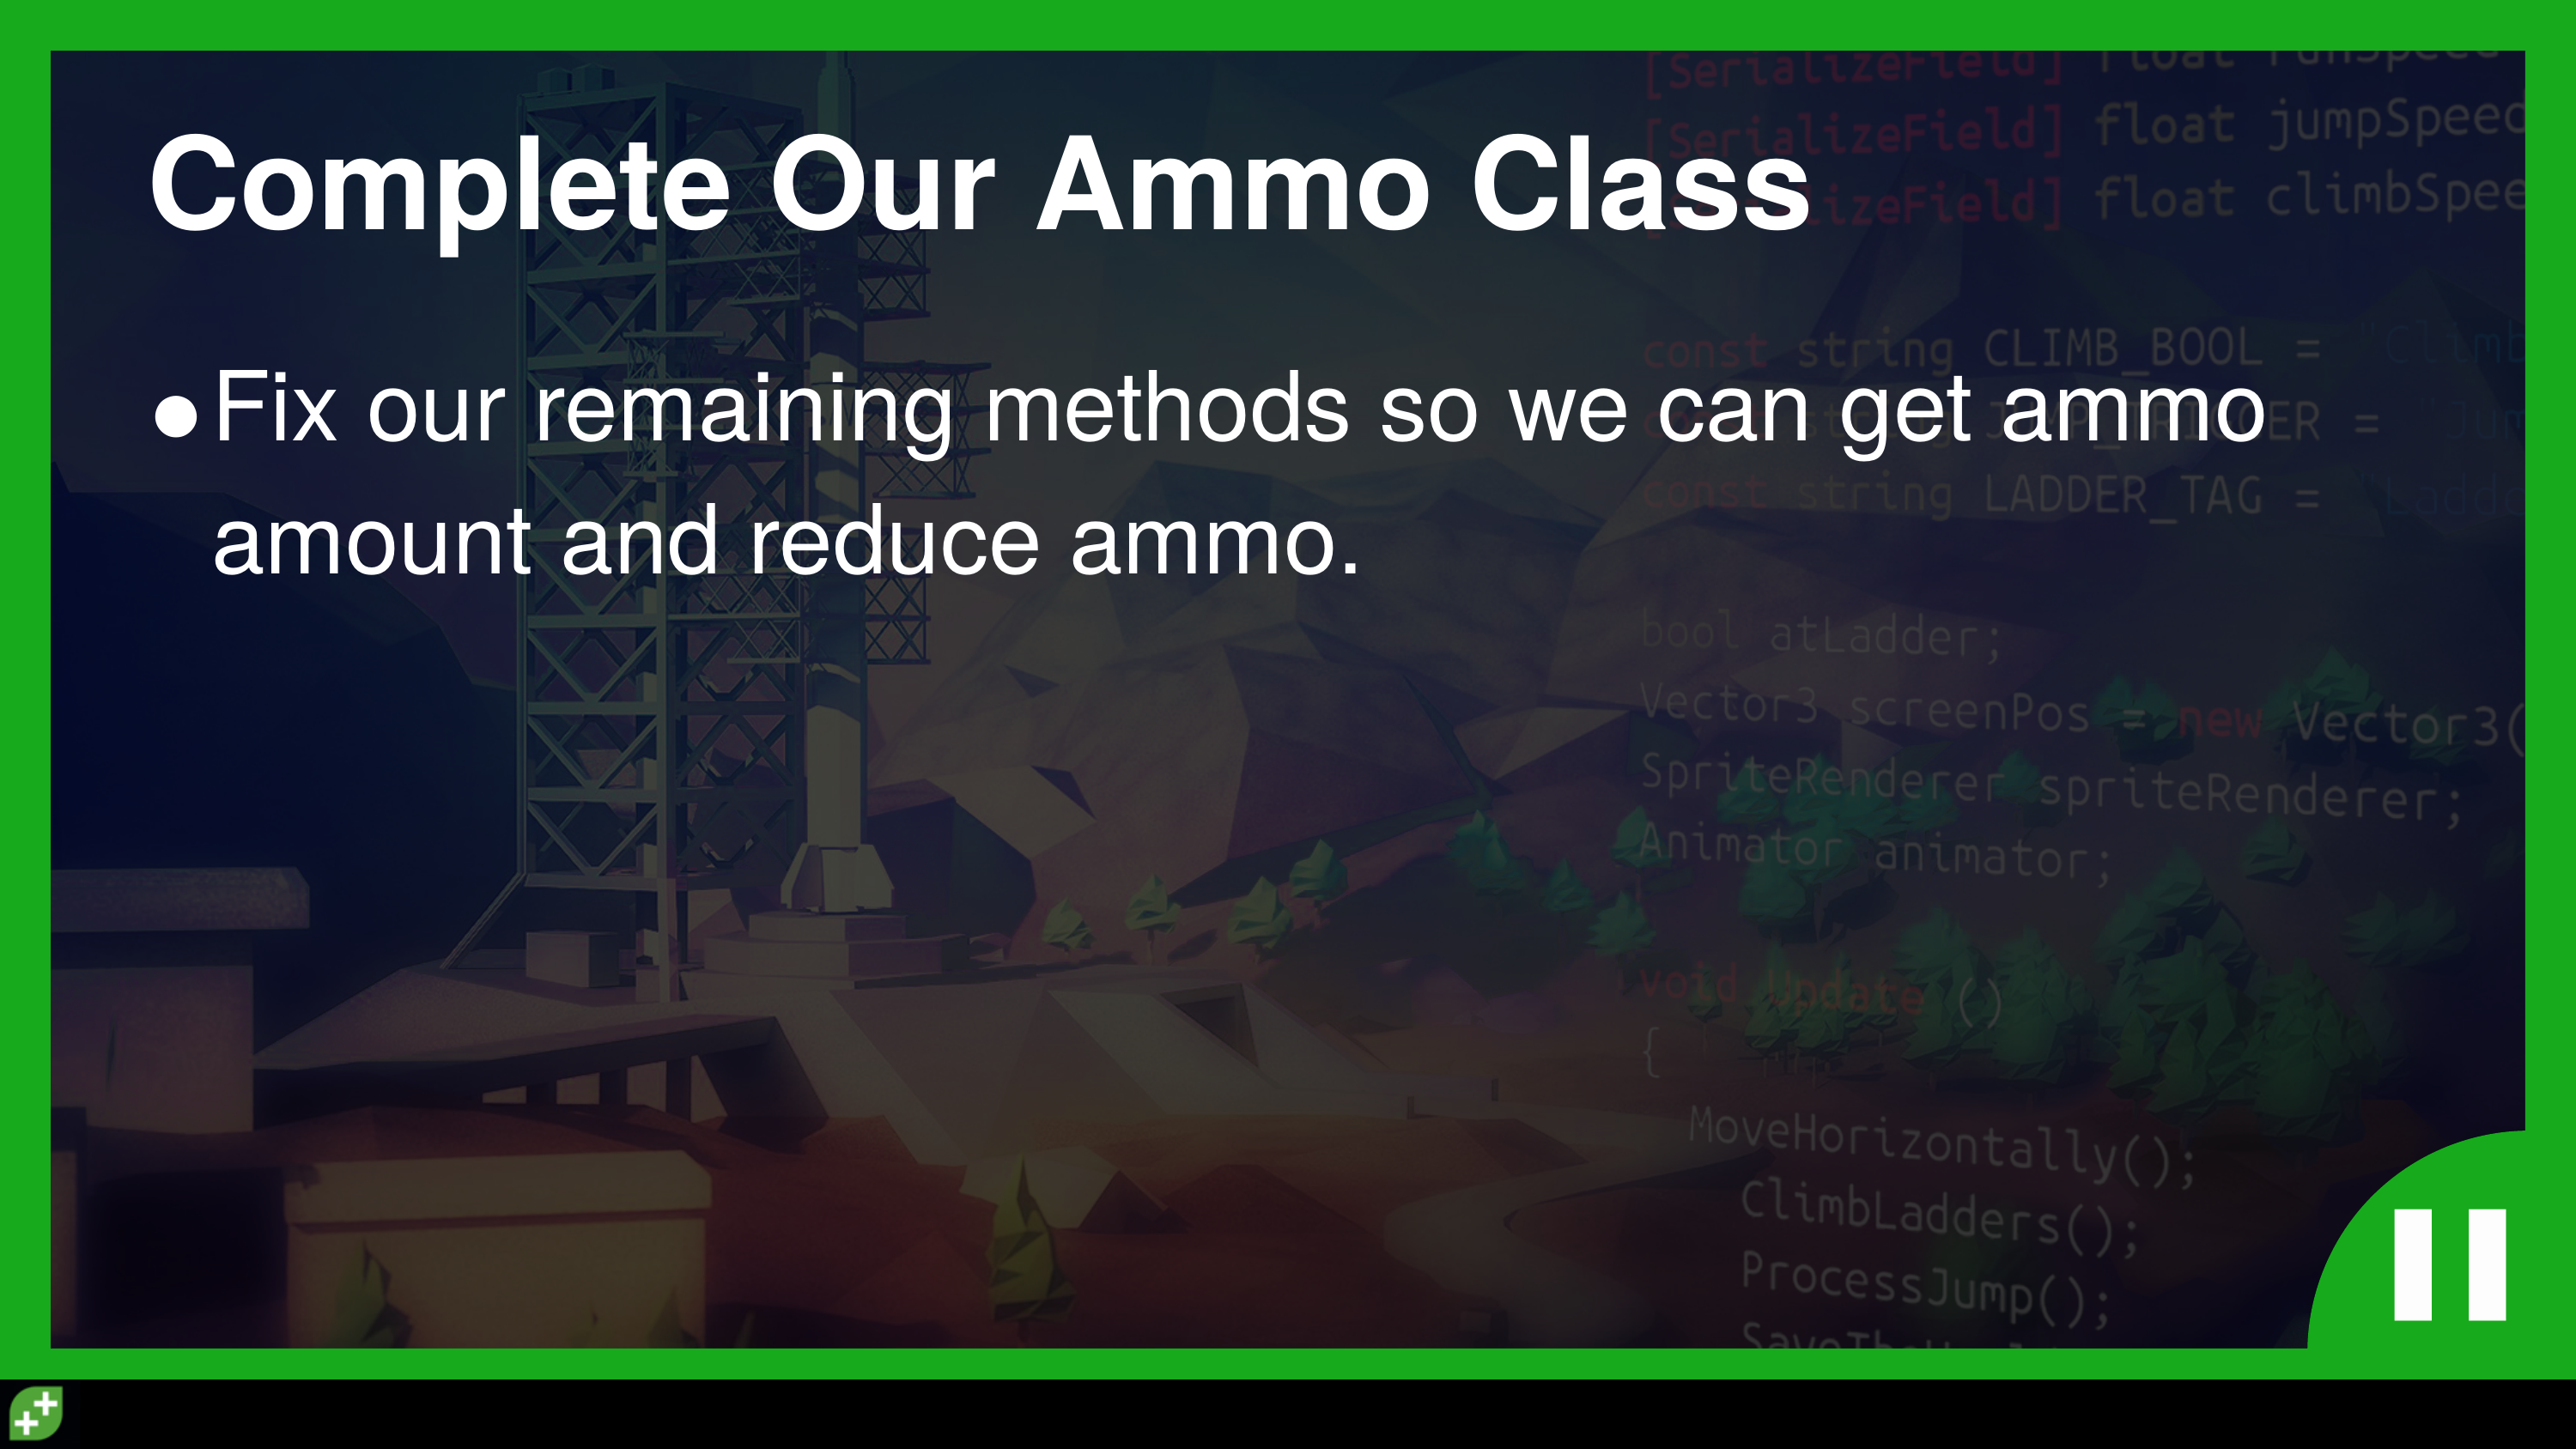

# Complete Our Ammo Class
Fix our remaining methods so we can get ammo amount and reduce ammo.